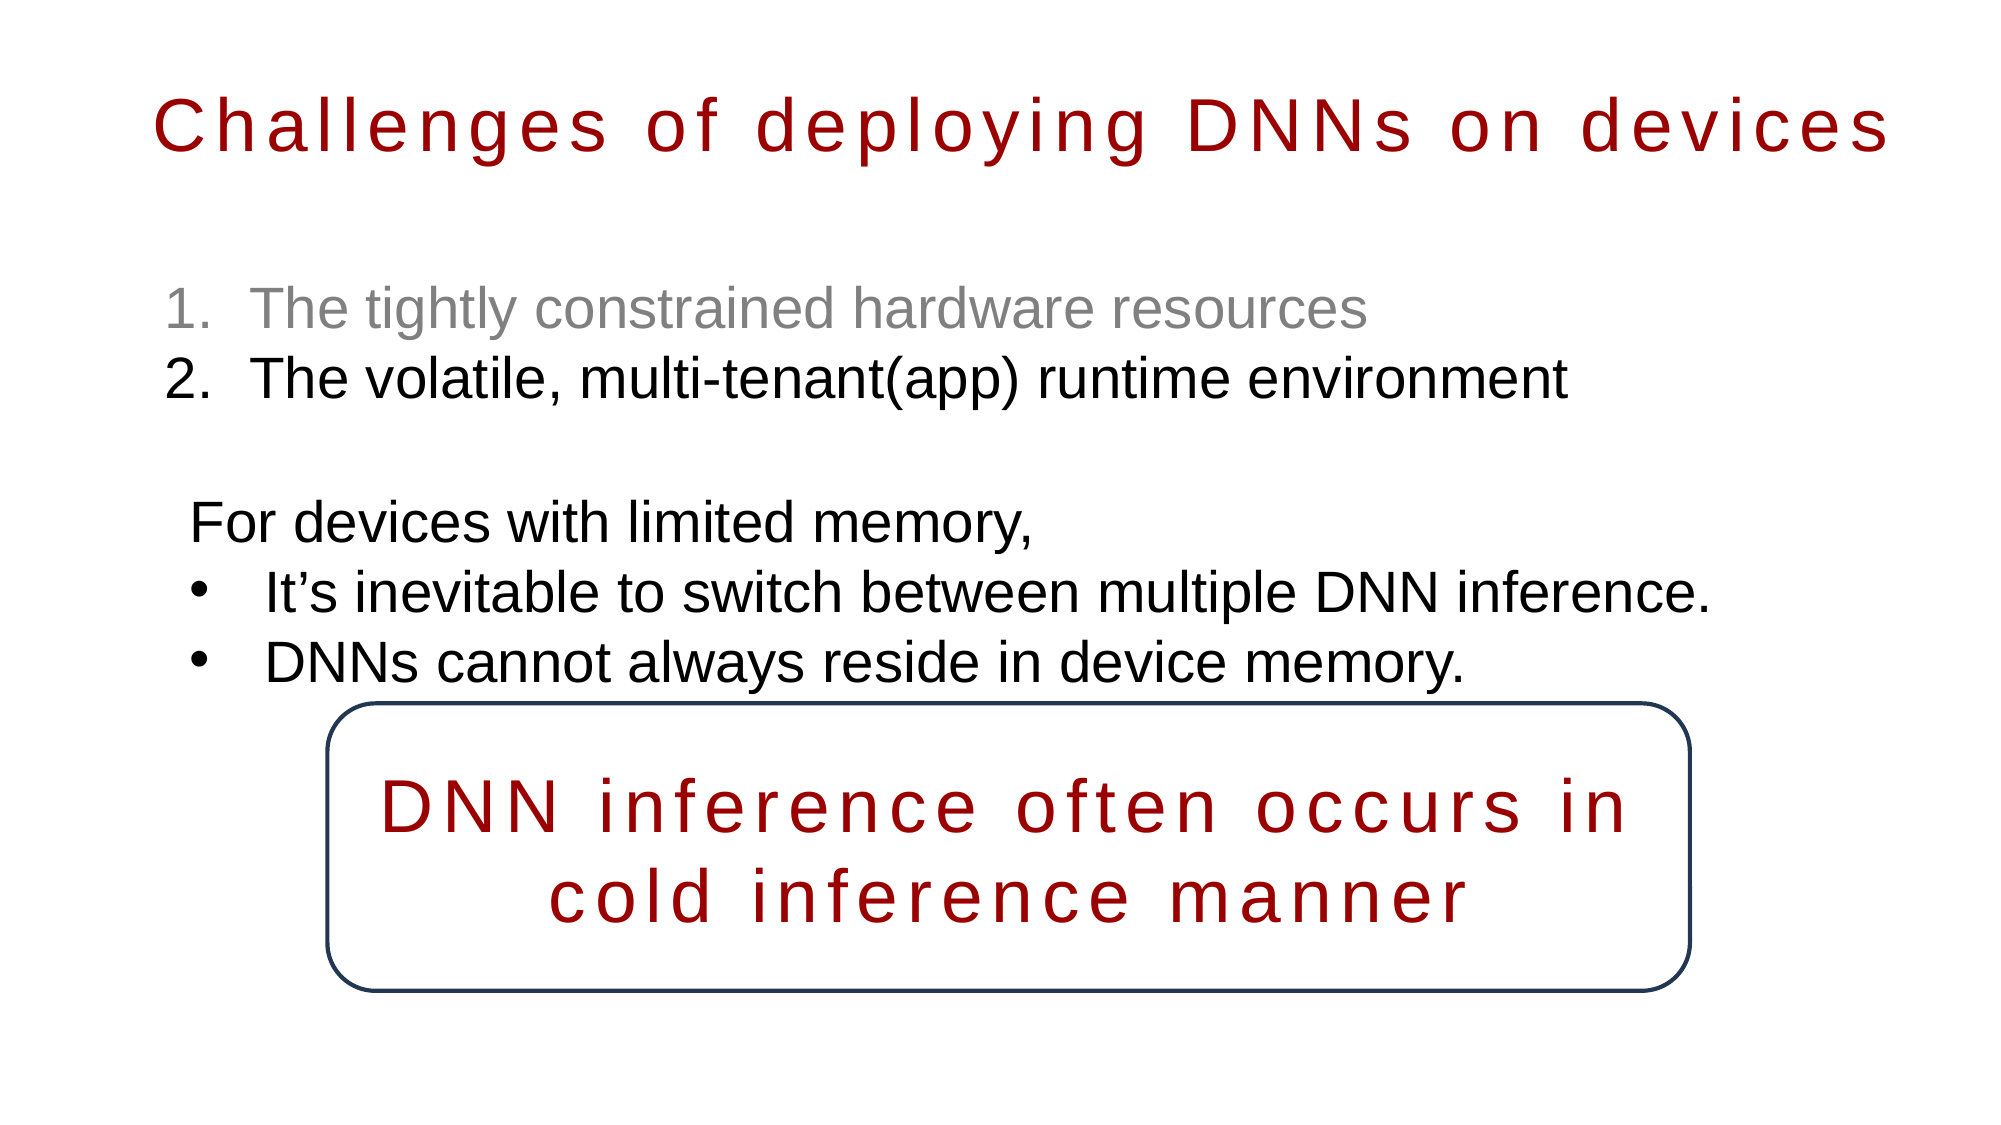

Challenges of deploying DNNs on devices
The tightly constrained hardware resources
The volatile, multi-tenant(app) runtime environment

For devices with limited memory,
It’s inevitable to switch between multiple DNN inference.
DNNs cannot always reside in device memory.

DNN inference often occurs in cold inference manner